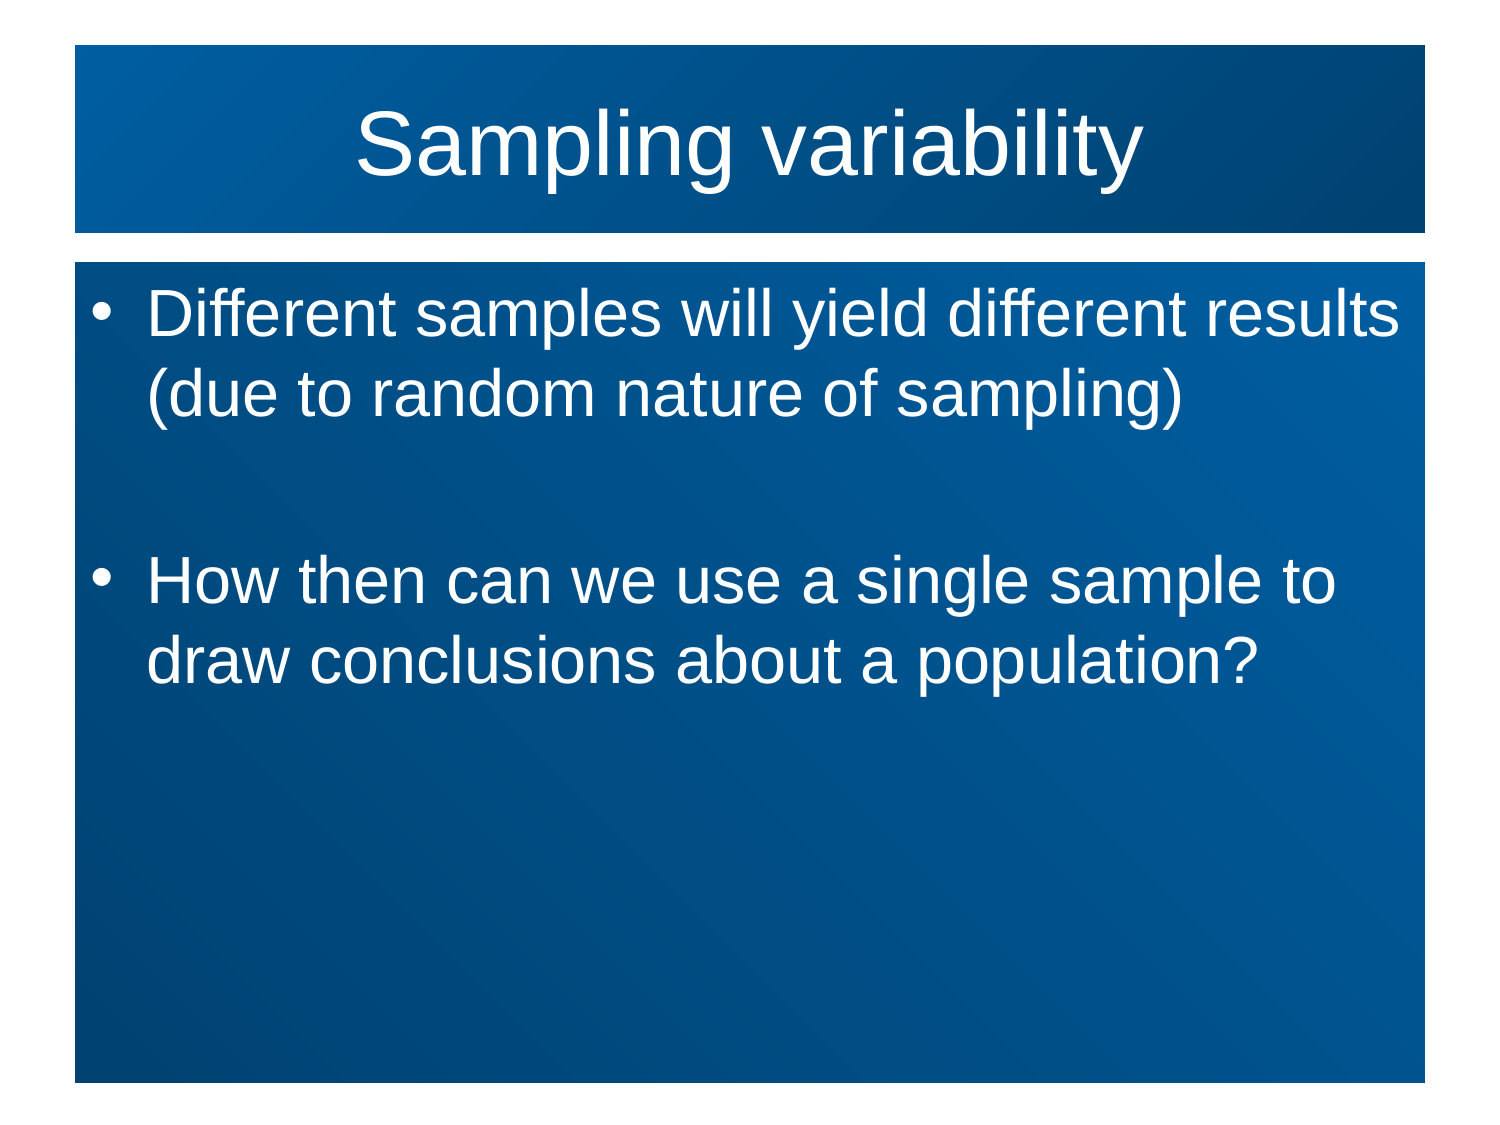

# Sampling variability
Different samples will yield different results (due to random nature of sampling)

How then can we use a single sample to draw conclusions about a population?